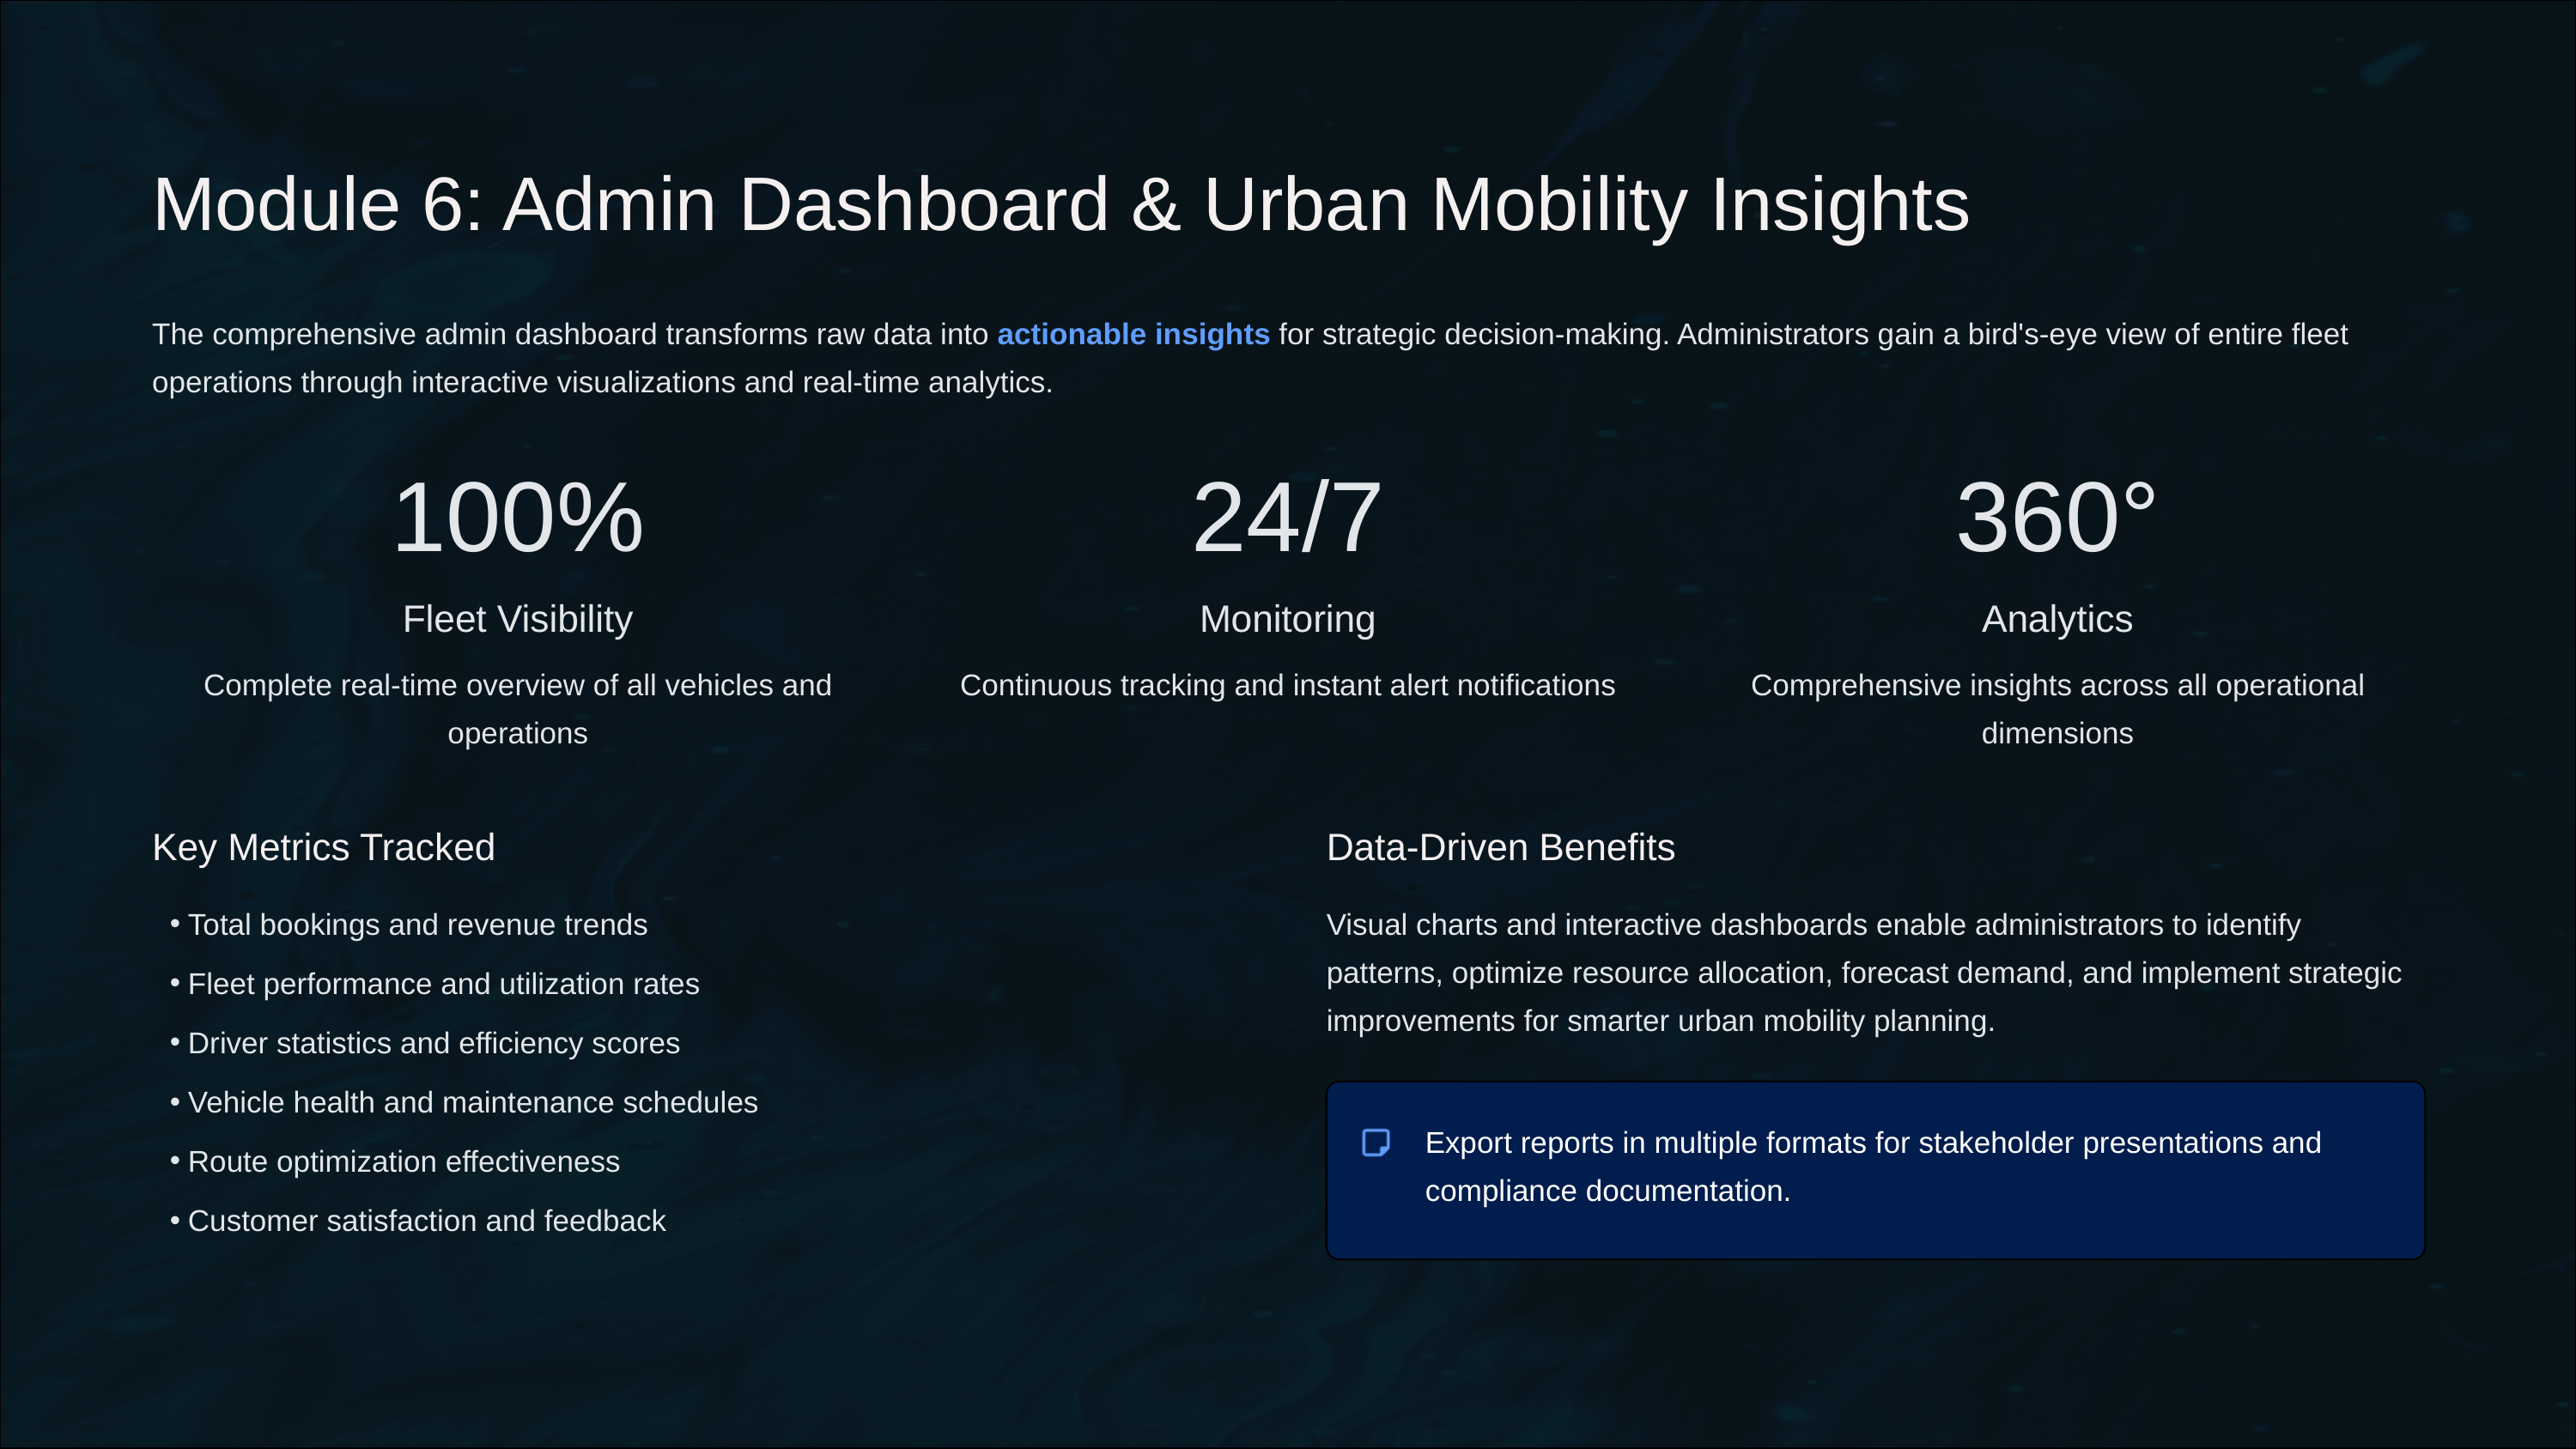

Module 6: Admin Dashboard & Urban Mobility Insights
The comprehensive admin dashboard transforms raw data into actionable insights for strategic decision-making. Administrators gain a bird's-eye view of entire fleet operations through interactive visualizations and real-time analytics.
100%
24/7
360°
Fleet Visibility
Monitoring
Analytics
Complete real-time overview of all vehicles and operations
Continuous tracking and instant alert notifications
Comprehensive insights across all operational dimensions
Key Metrics Tracked
Data-Driven Benefits
Total bookings and revenue trends
Visual charts and interactive dashboards enable administrators to identify patterns, optimize resource allocation, forecast demand, and implement strategic improvements for smarter urban mobility planning.
Fleet performance and utilization rates
Driver statistics and efficiency scores
Vehicle health and maintenance schedules

Export reports in multiple formats for stakeholder presentations and compliance documentation.

Route optimization effectiveness
Customer satisfaction and feedback